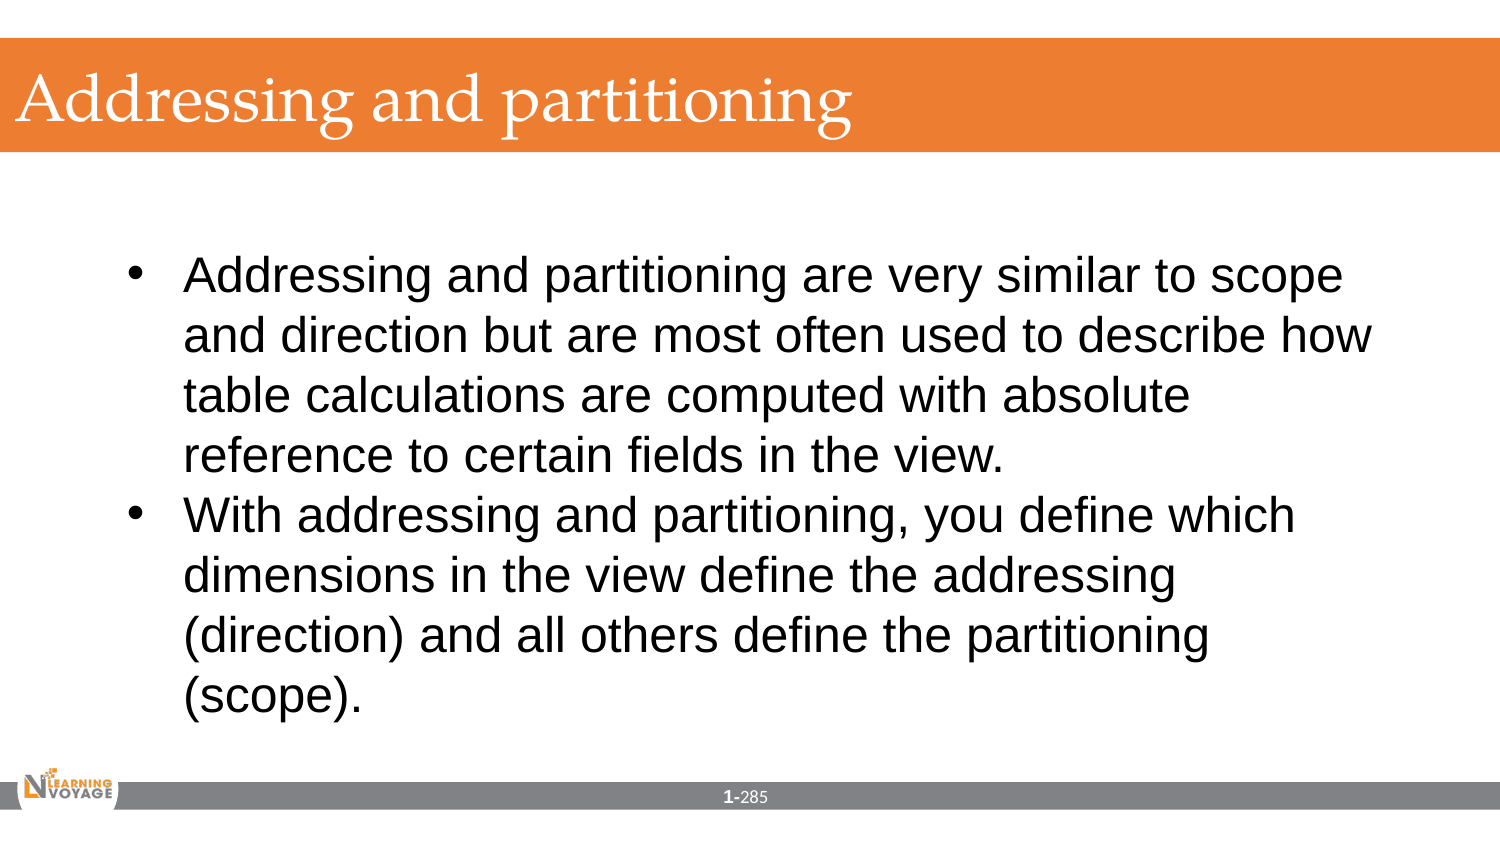

Addressing and partitioning
Addressing and partitioning are very similar to scope and direction but are most often used to describe how table calculations are computed with absolute reference to certain fields in the view.
With addressing and partitioning, you define which dimensions in the view define the addressing (direction) and all others define the partitioning (scope).
1-285